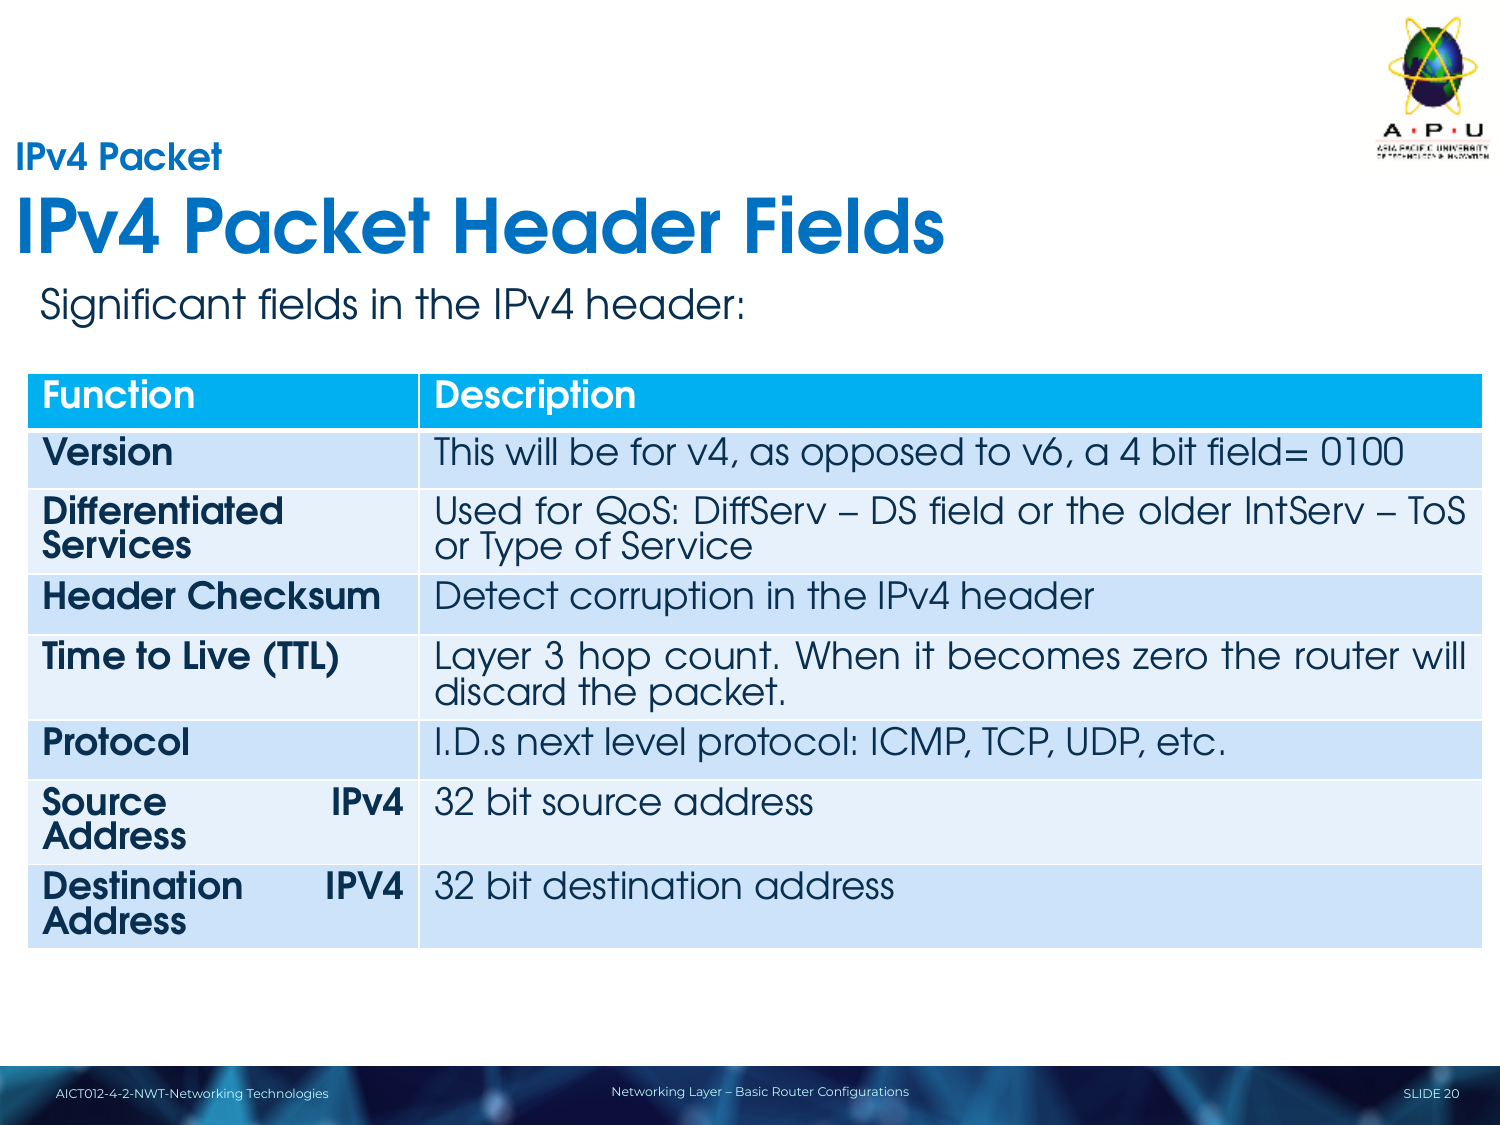

# IPv4 Packet IPv4 Packet Header Fields
Significant fields in the IPv4 header:
| Function | Description |
| --- | --- |
| Version | This will be for v4, as opposed to v6, a 4 bit field= 0100 |
| Differentiated Services | Used for QoS: DiffServ – DS field or the older IntServ – ToS or Type of Service |
| Header Checksum | Detect corruption in the IPv4 header |
| Time to Live (TTL) | Layer 3 hop count. When it becomes zero the router will discard the packet. |
| Protocol | I.D.s next level protocol: ICMP, TCP, UDP, etc. |
| Source IPv4 Address | 32 bit source address |
| Destination IPV4 Address | 32 bit destination address |